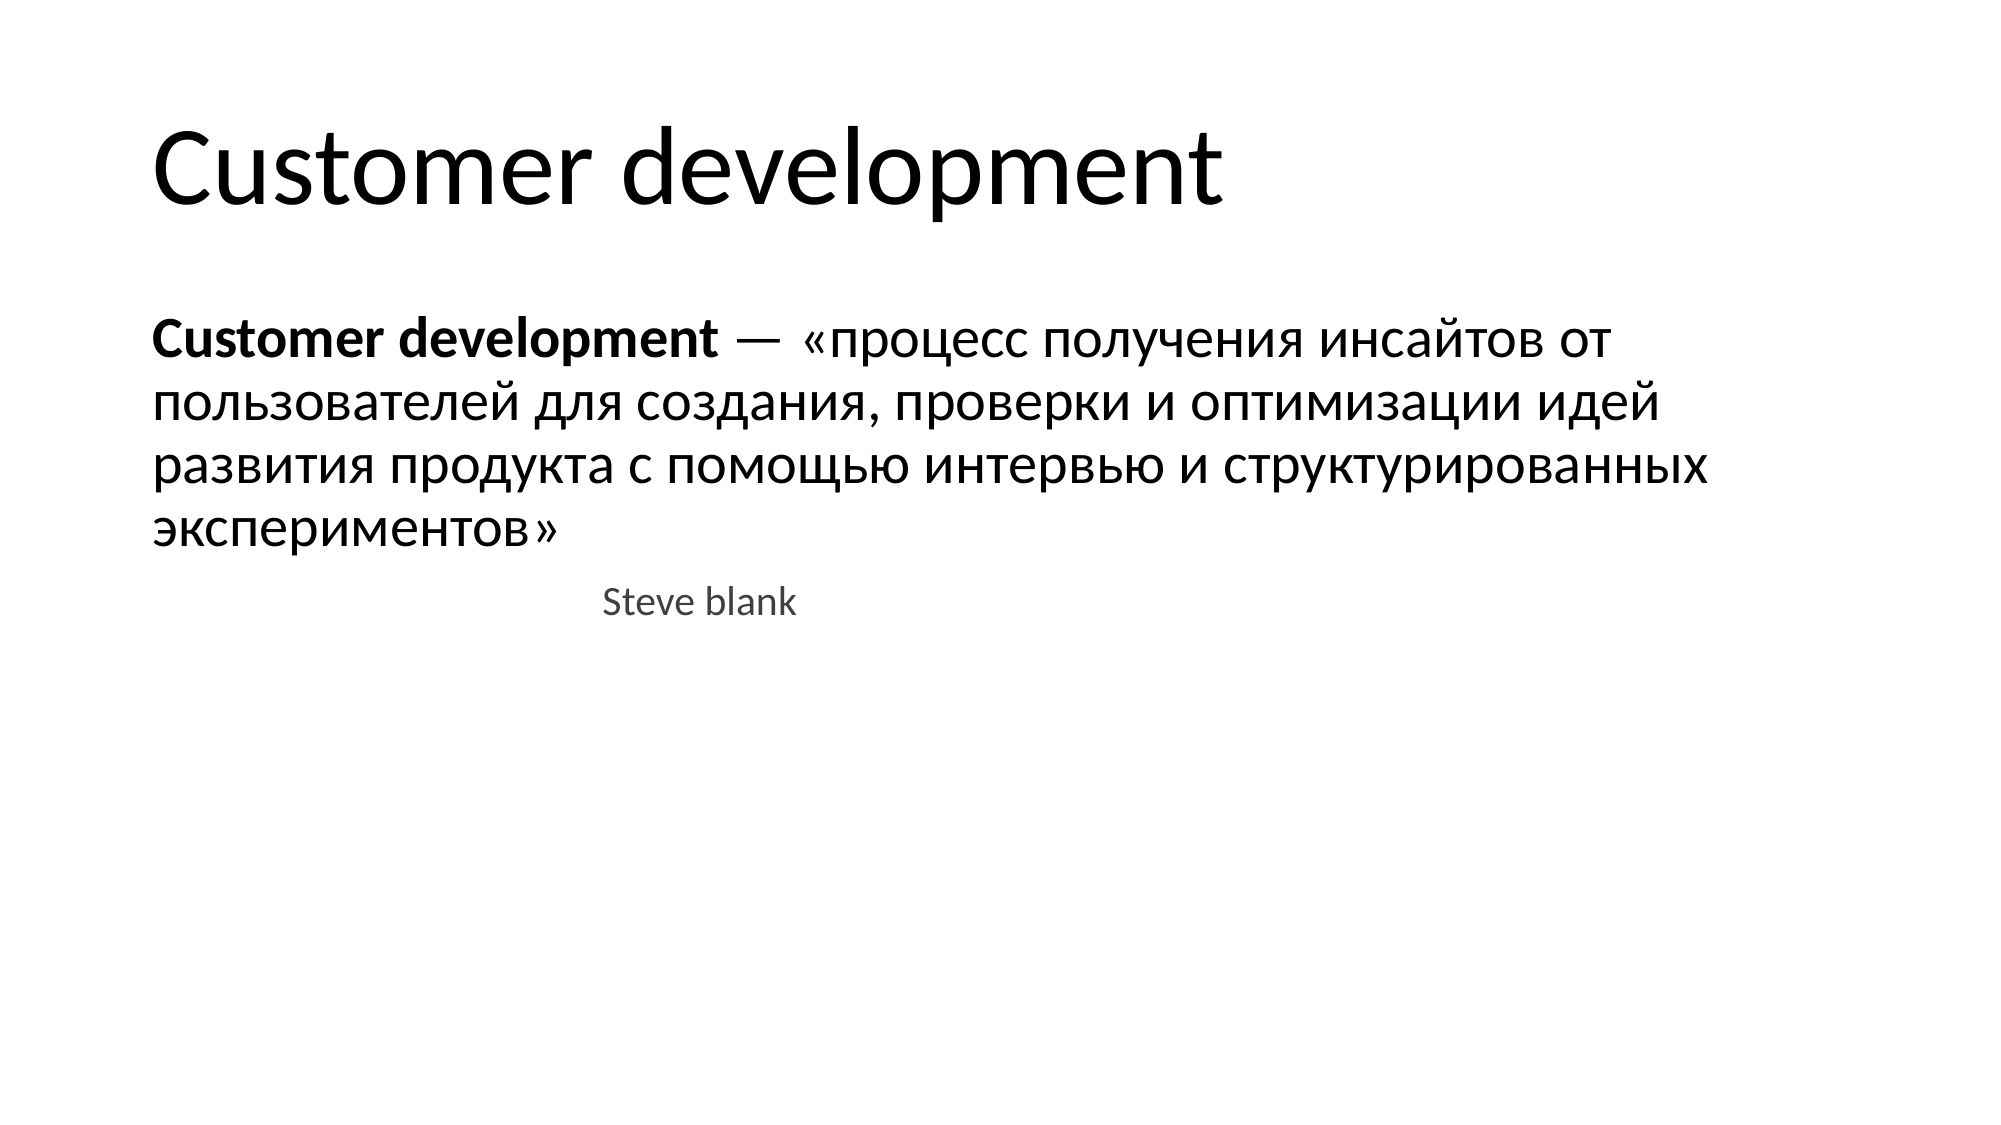

# Customer development
Customer development — «процесс получения инсайтов от пользователей для создания, проверки и оптимизации идей развития продукта с помощью интервью и структурированных экспериментов»
			Steve blank